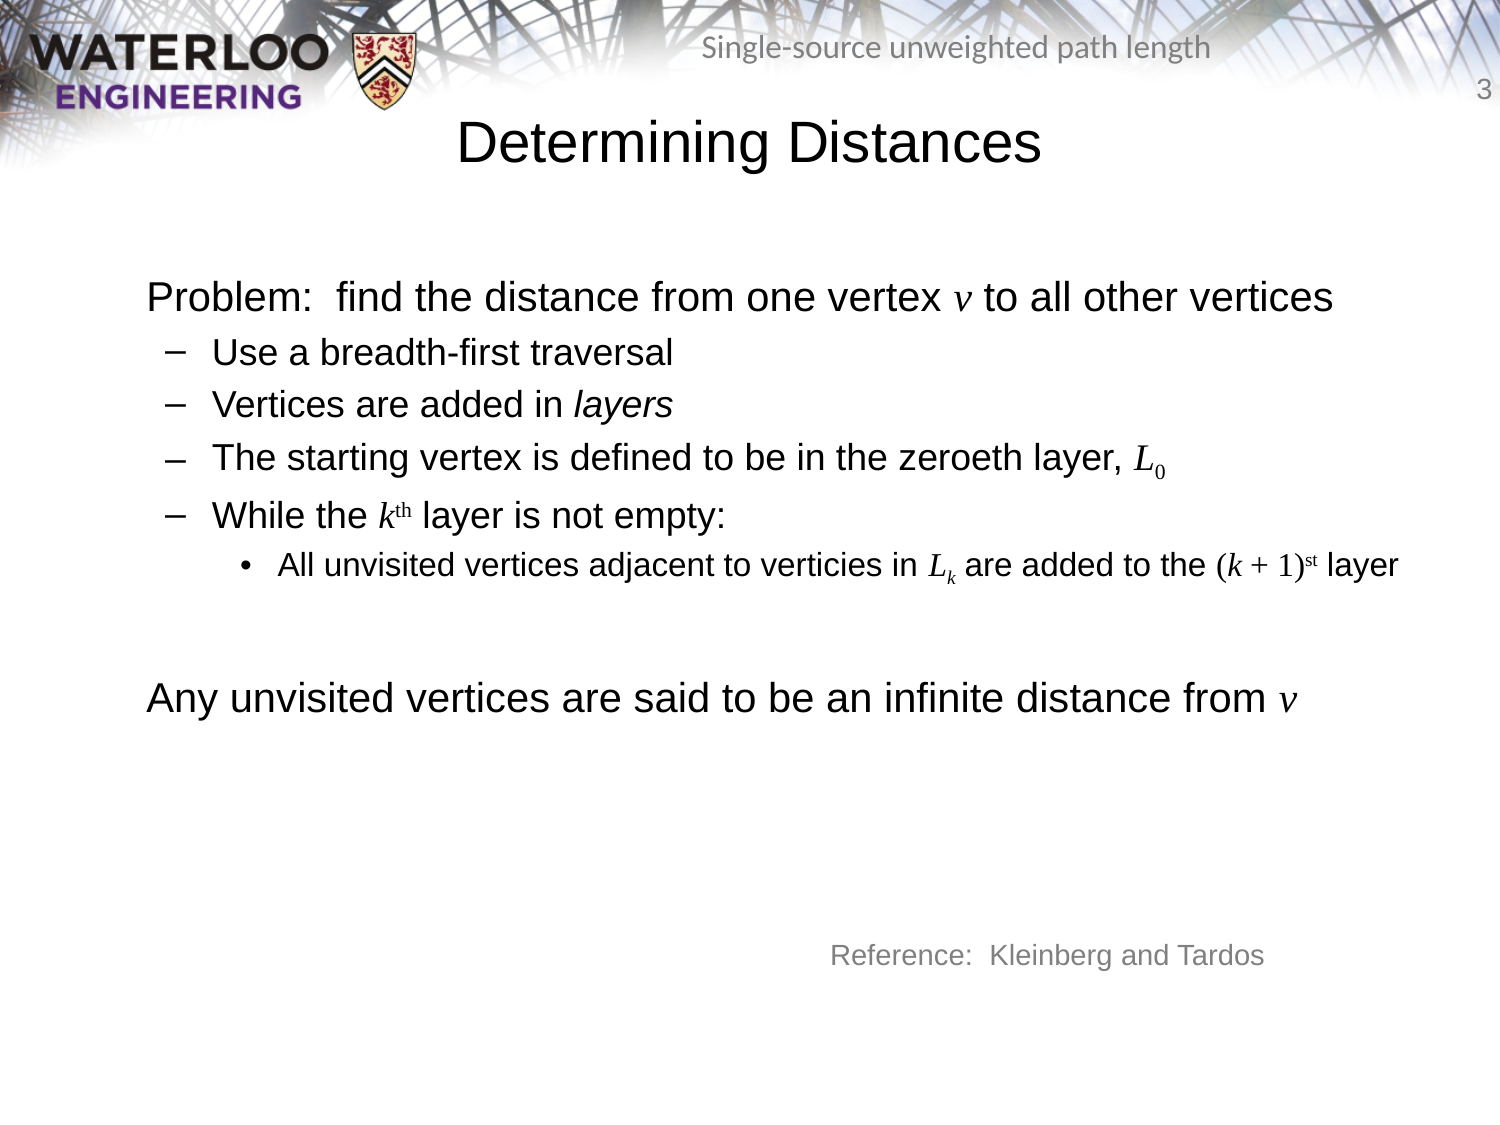

# Determining Distances
	Problem:  find the distance from one vertex v to all other vertices
Use a breadth-first traversal
Vertices are added in layers
The starting vertex is defined to be in the zeroeth layer, L0
While the kth layer is not empty:
All unvisited vertices adjacent to verticies in Lk are added to the (k + 1)st layer

	Any unvisited vertices are said to be an infinite distance from v
Reference:  Kleinberg and Tardos